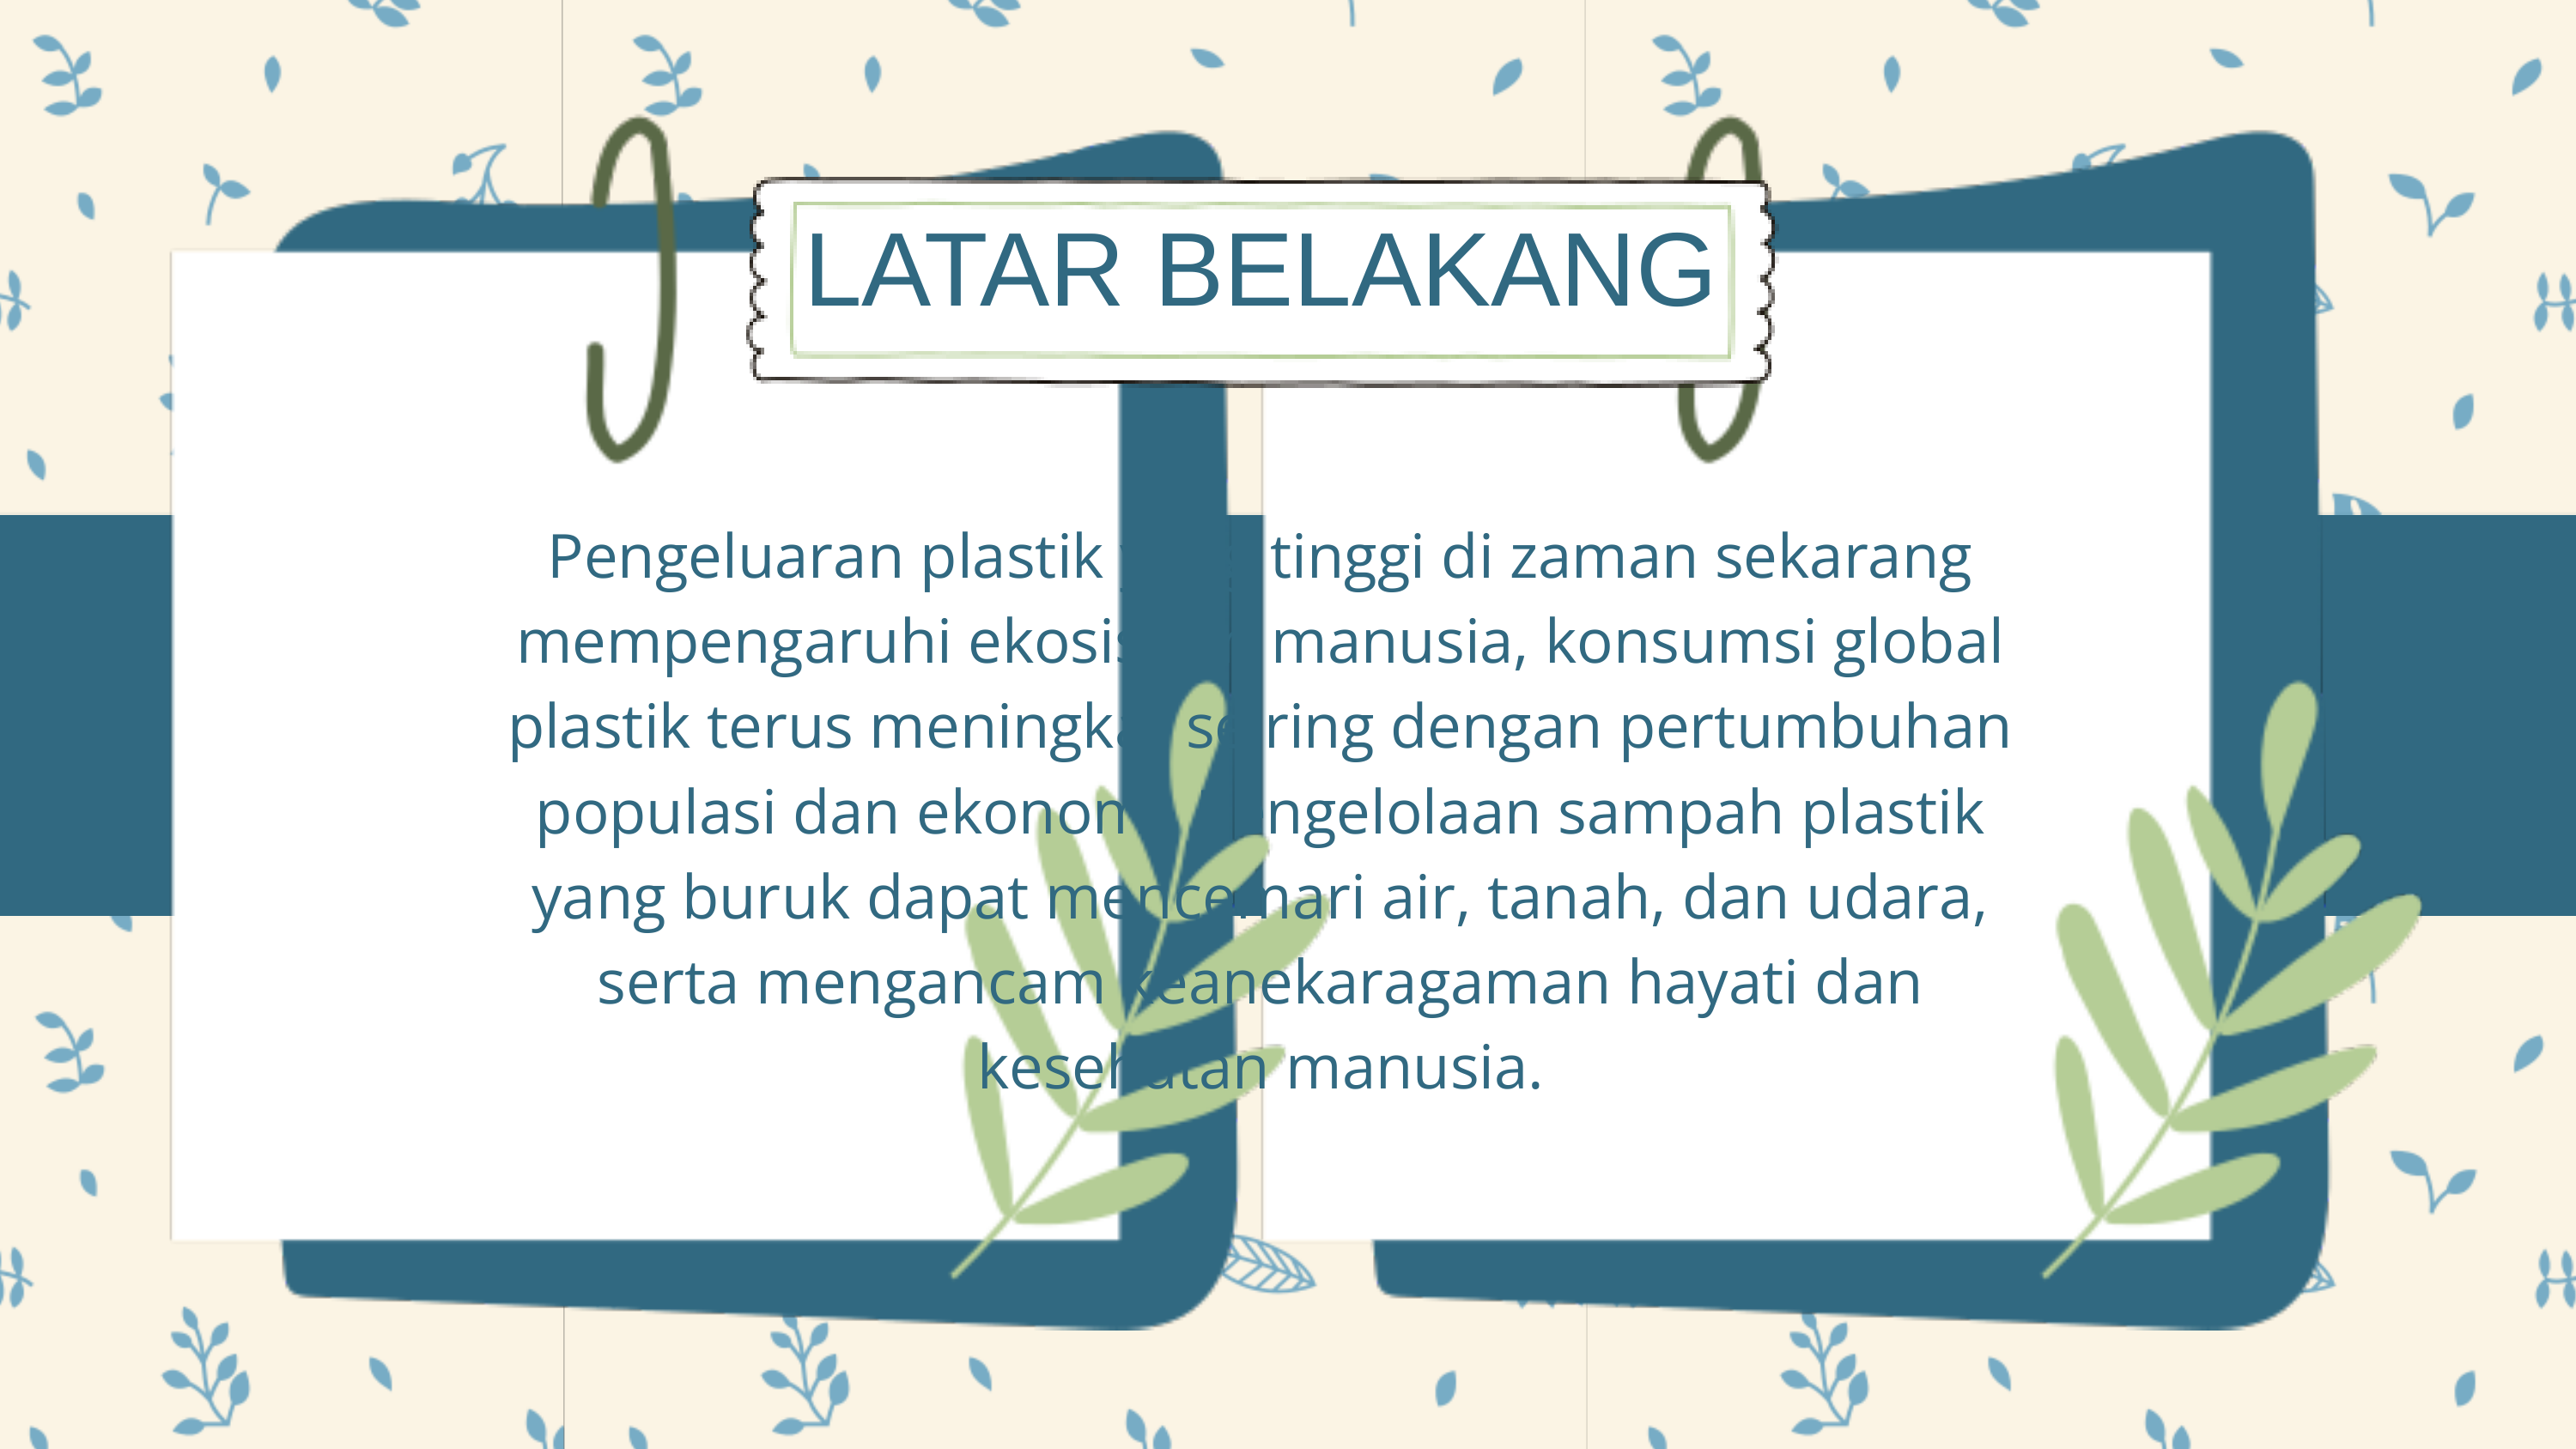

LATAR BELAKANG
Pengeluaran plastik yang tinggi di zaman sekarang mempengaruhi ekosistem manusia, konsumsi global plastik terus meningkat seiring dengan pertumbuhan populasi dan ekonomi. Pengelolaan sampah plastik yang buruk dapat mencemari air, tanah, dan udara, serta mengancam keanekaragaman hayati dan kesehatan manusia.